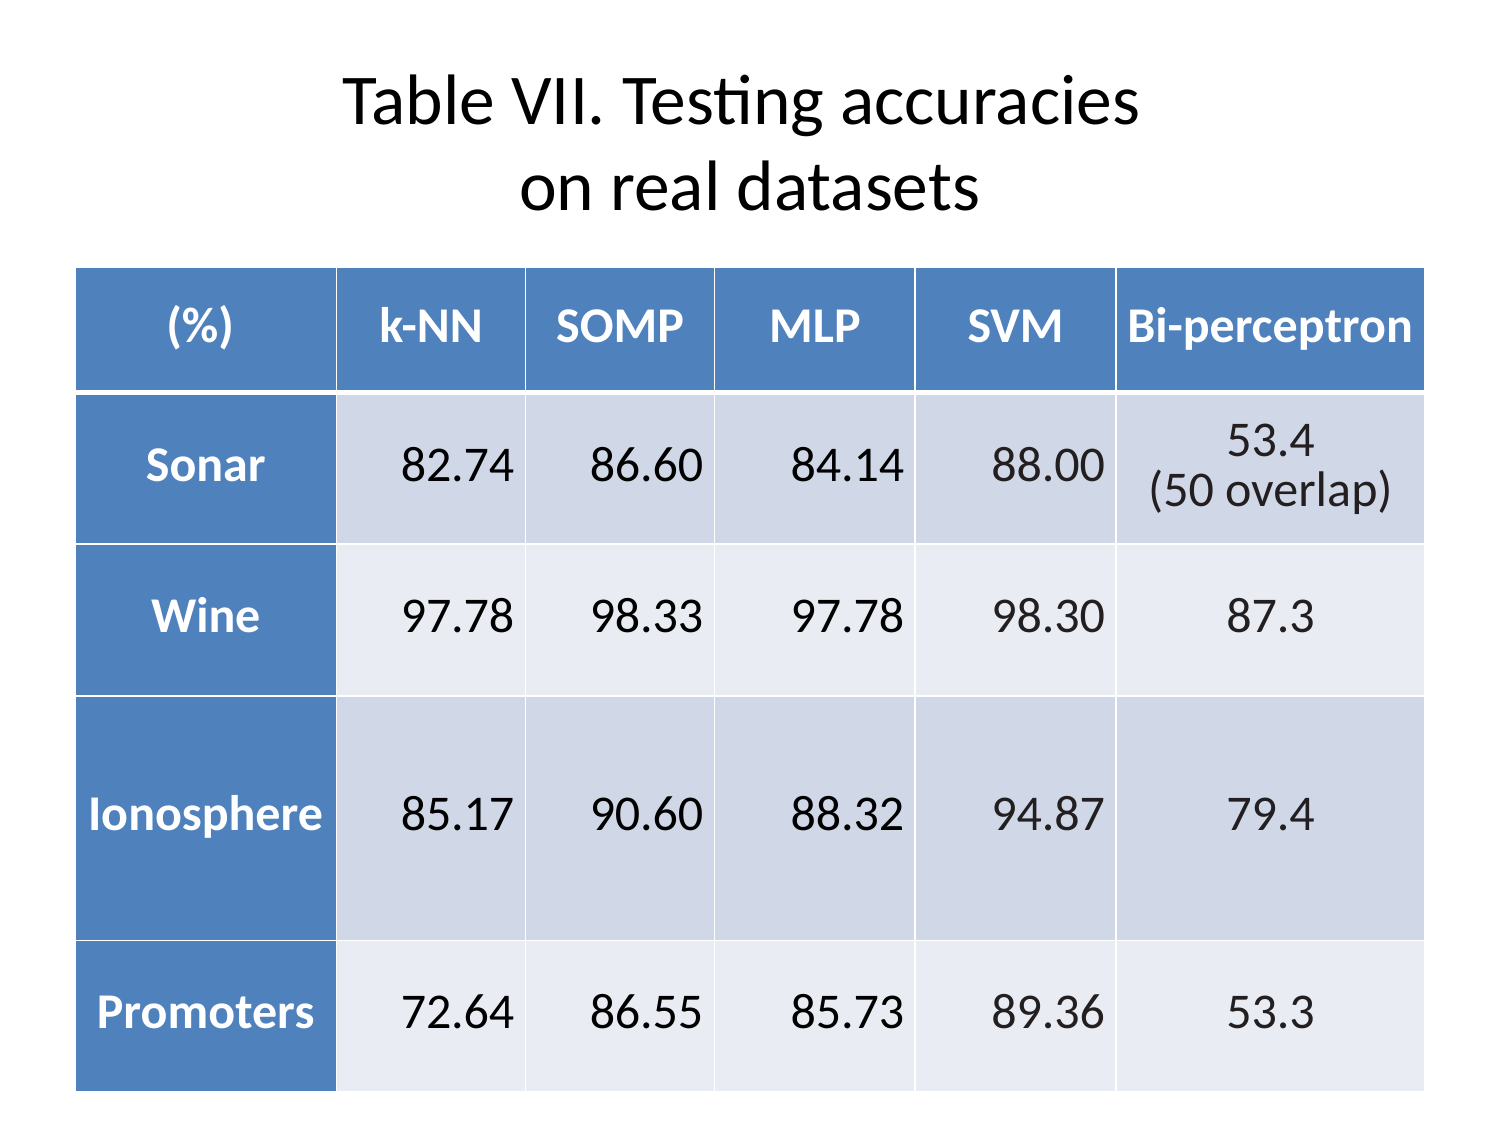

# Table VII. Testing accuracies on real datasets
| (%) | k-NN | SOMP | MLP | SVM | Bi-perceptron |
| --- | --- | --- | --- | --- | --- |
| Sonar | 82.74 | 86.60 | 84.14 | 88.00 | 53.4 (50 overlap) |
| Wine | 97.78 | 98.33 | 97.78 | 98.30 | 87.3 |
| Ionosphere | 85.17 | 90.60 | 88.32 | 94.87 | 79.4 |
| Promoters | 72.64 | 86.55 | 85.73 | 89.36 | 53.3 |